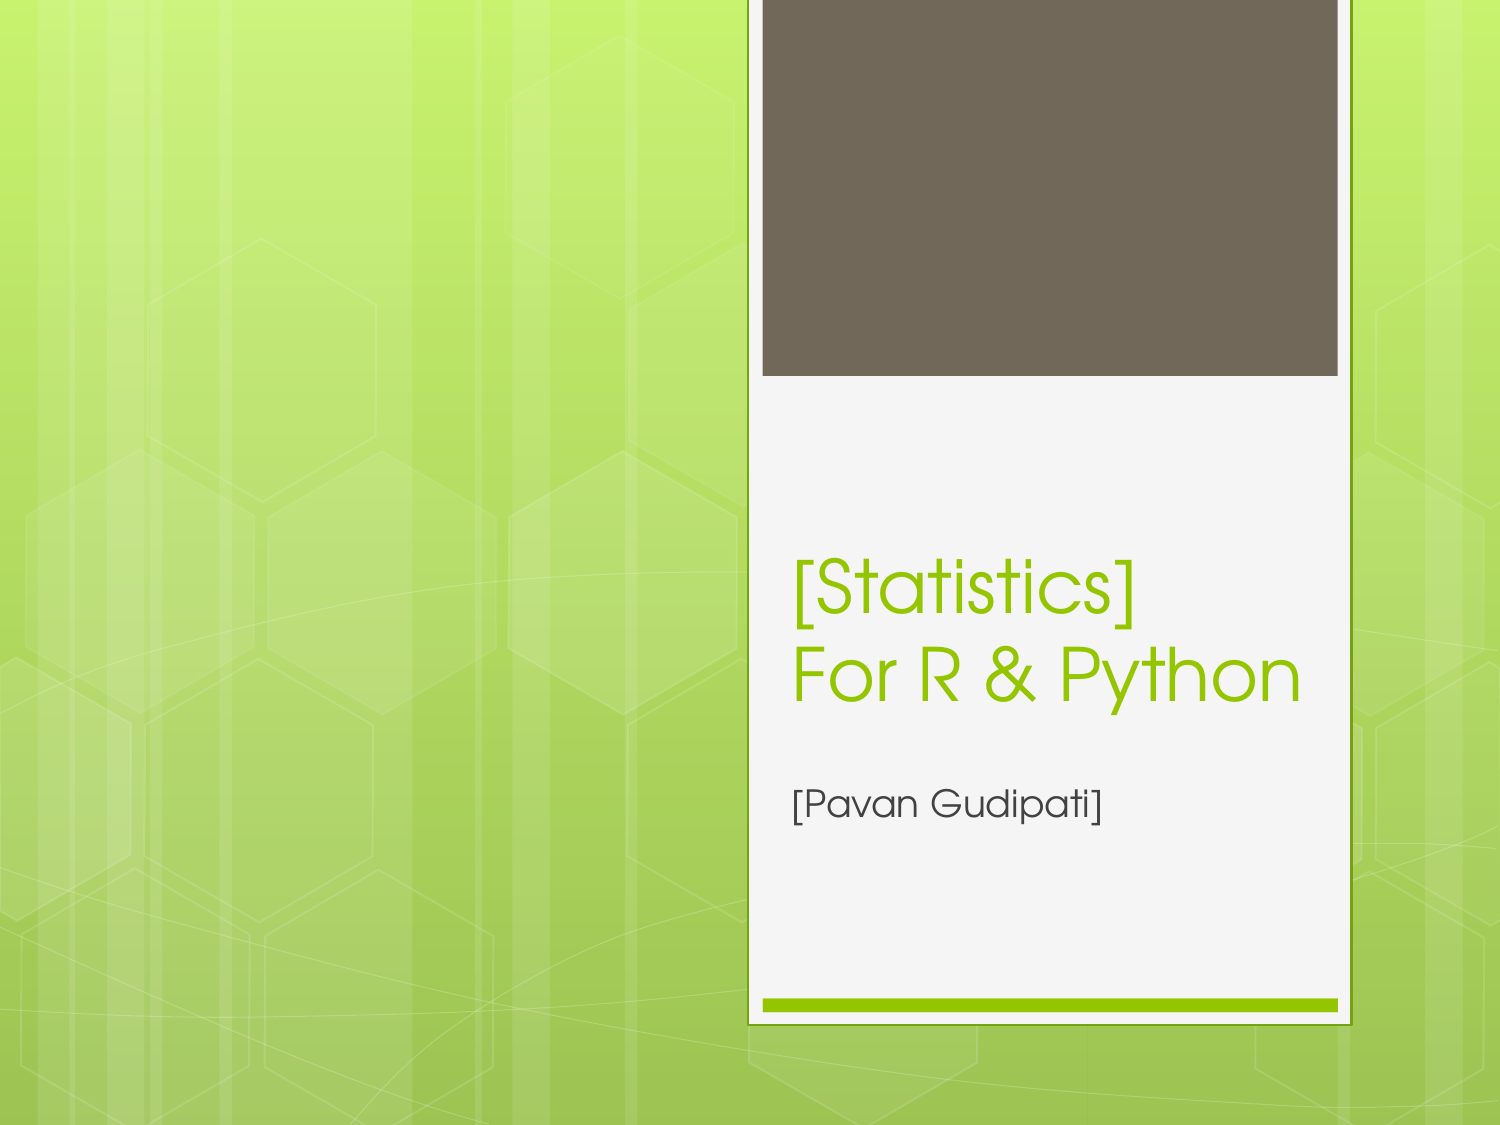

# [Statistics] For R & Python
[Pavan Gudipati]